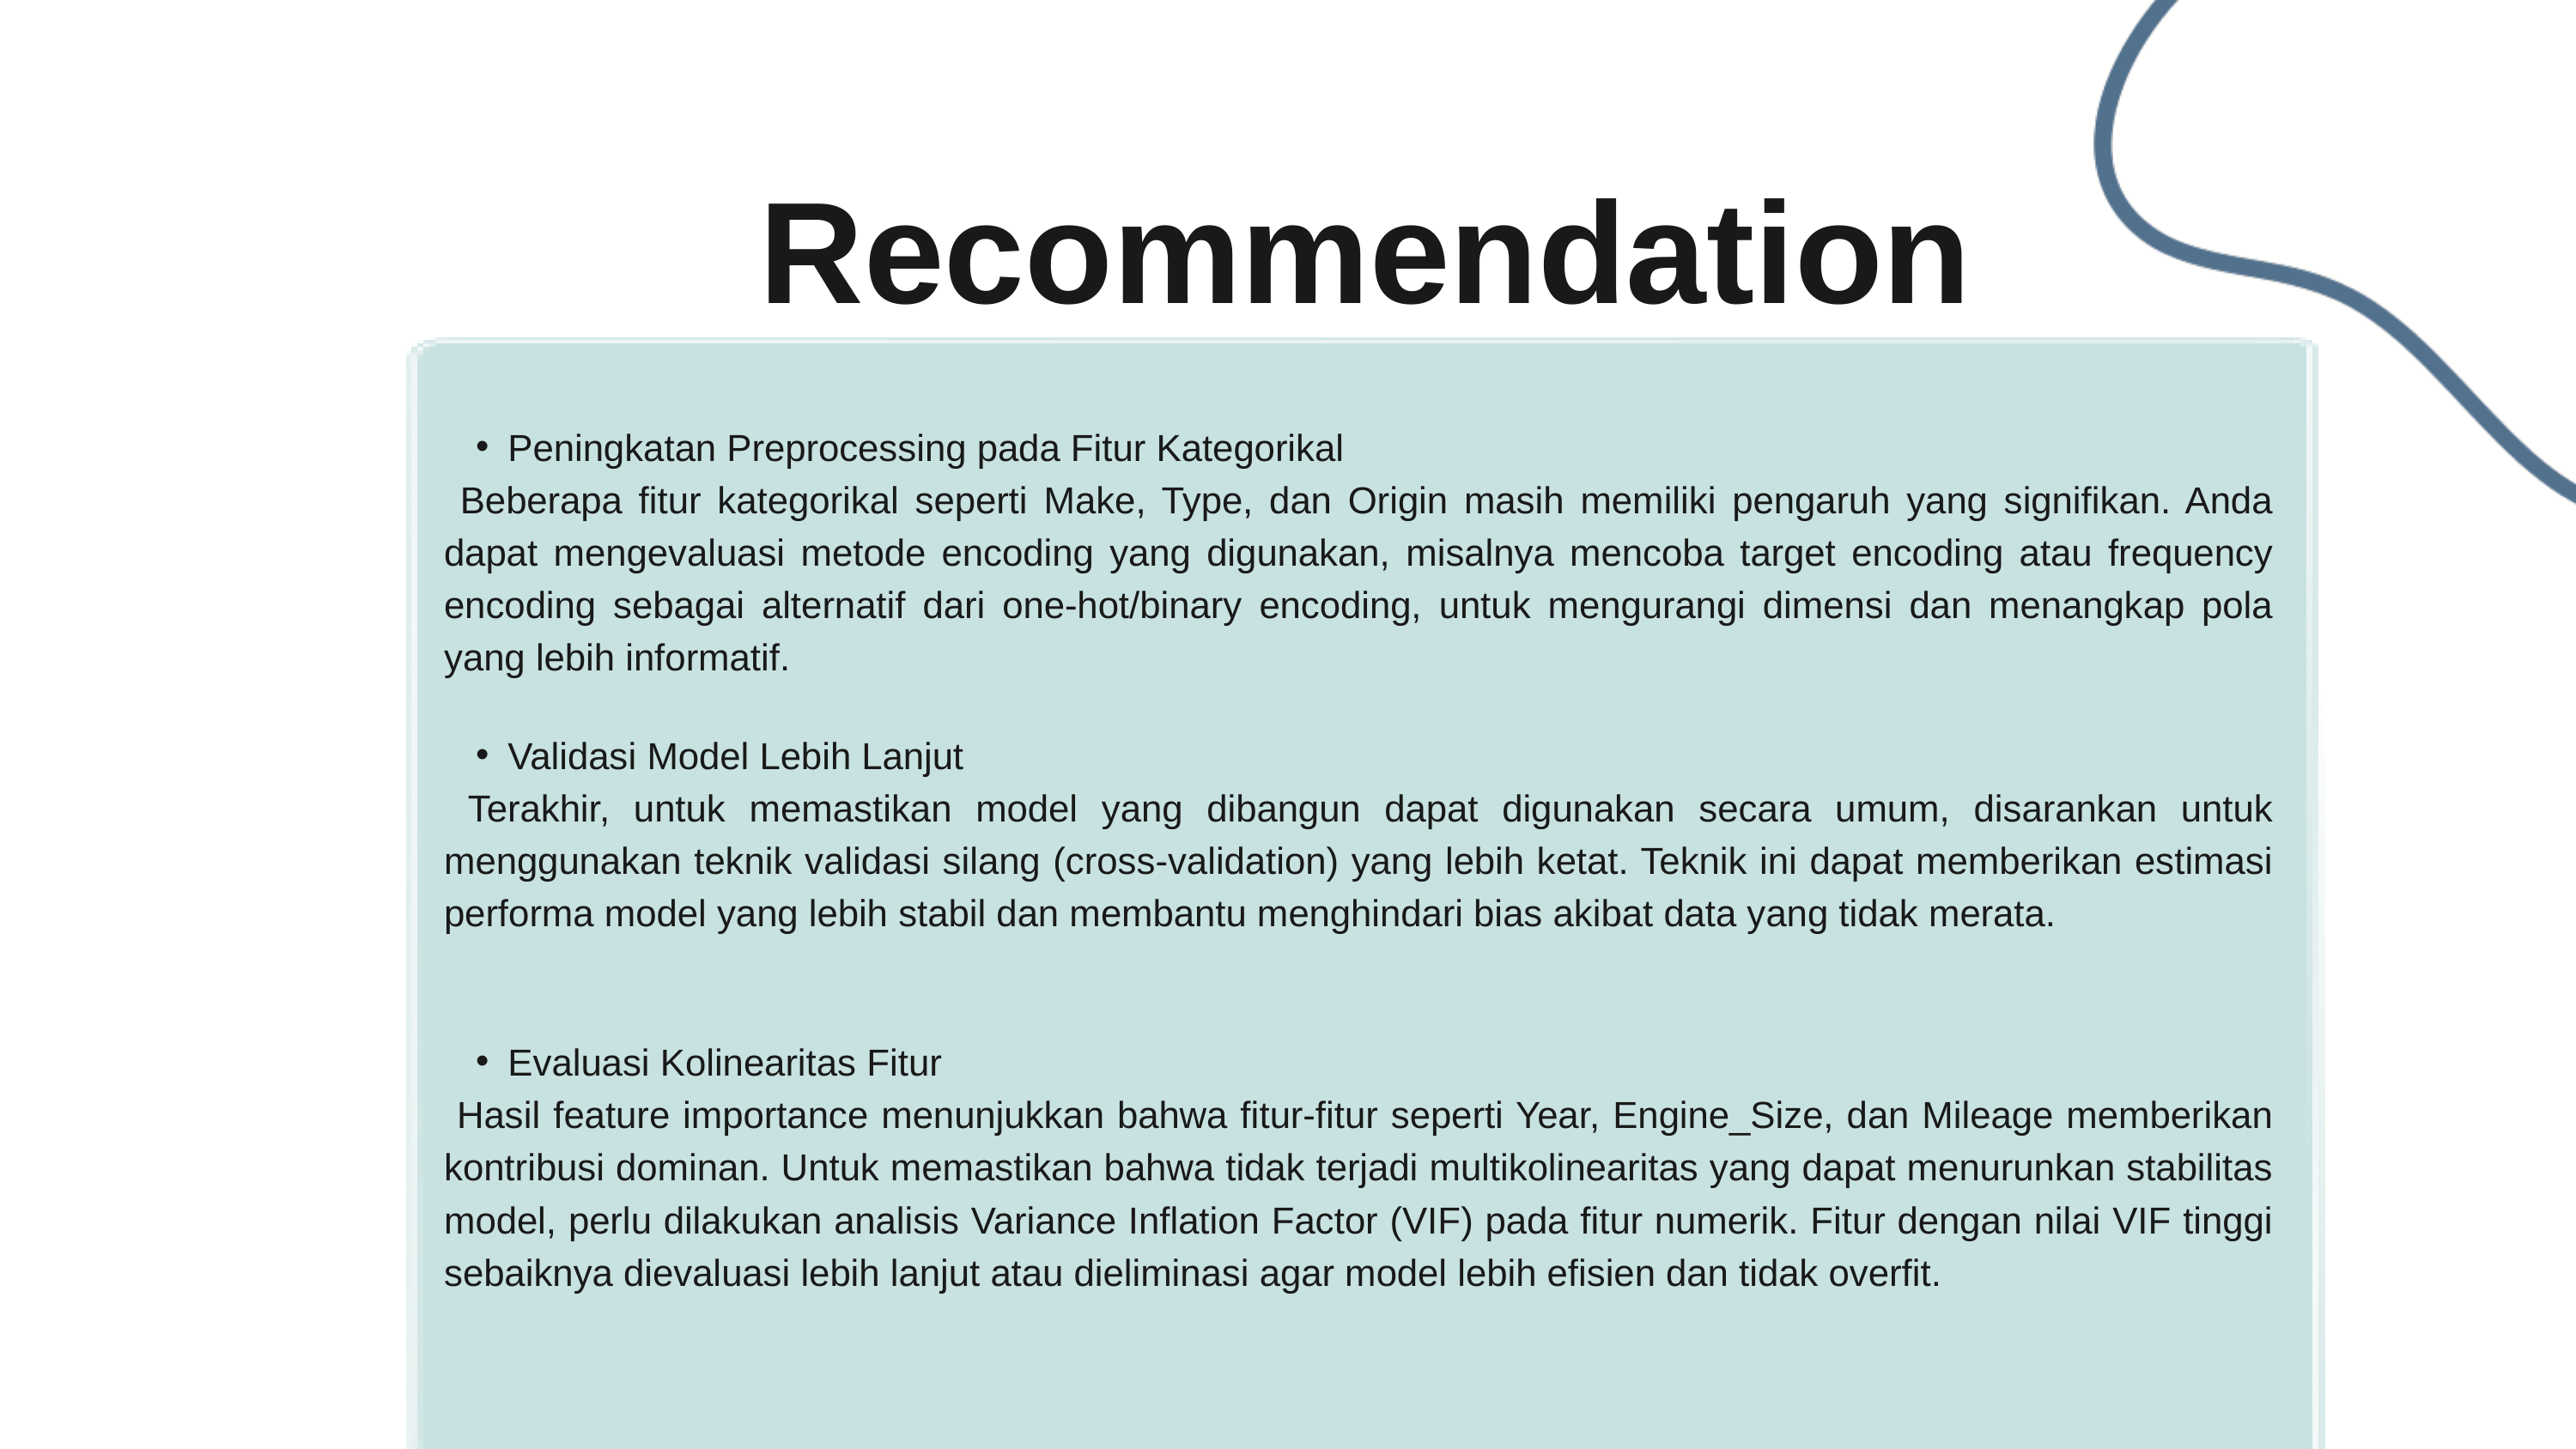

Recommendation

Peningkatan Preprocessing pada Fitur Kategorikal
 Beberapa fitur kategorikal seperti Make, Type, dan Origin masih memiliki pengaruh yang signifikan. Anda dapat mengevaluasi metode encoding yang digunakan, misalnya mencoba target encoding atau frequency encoding sebagai alternatif dari one-hot/binary encoding, untuk mengurangi dimensi dan menangkap pola yang lebih informatif.

Validasi Model Lebih Lanjut
 Terakhir, untuk memastikan model yang dibangun dapat digunakan secara umum, disarankan untuk menggunakan teknik validasi silang (cross-validation) yang lebih ketat. Teknik ini dapat memberikan estimasi performa model yang lebih stabil dan membantu menghindari bias akibat data yang tidak merata.

Evaluasi Kolinearitas Fitur
 Hasil feature importance menunjukkan bahwa fitur-fitur seperti Year, Engine_Size, dan Mileage memberikan kontribusi dominan. Untuk memastikan bahwa tidak terjadi multikolinearitas yang dapat menurunkan stabilitas model, perlu dilakukan analisis Variance Inflation Factor (VIF) pada fitur numerik. Fitur dengan nilai VIF tinggi sebaiknya dievaluasi lebih lanjut atau dieliminasi agar model lebih efisien dan tidak overfit.